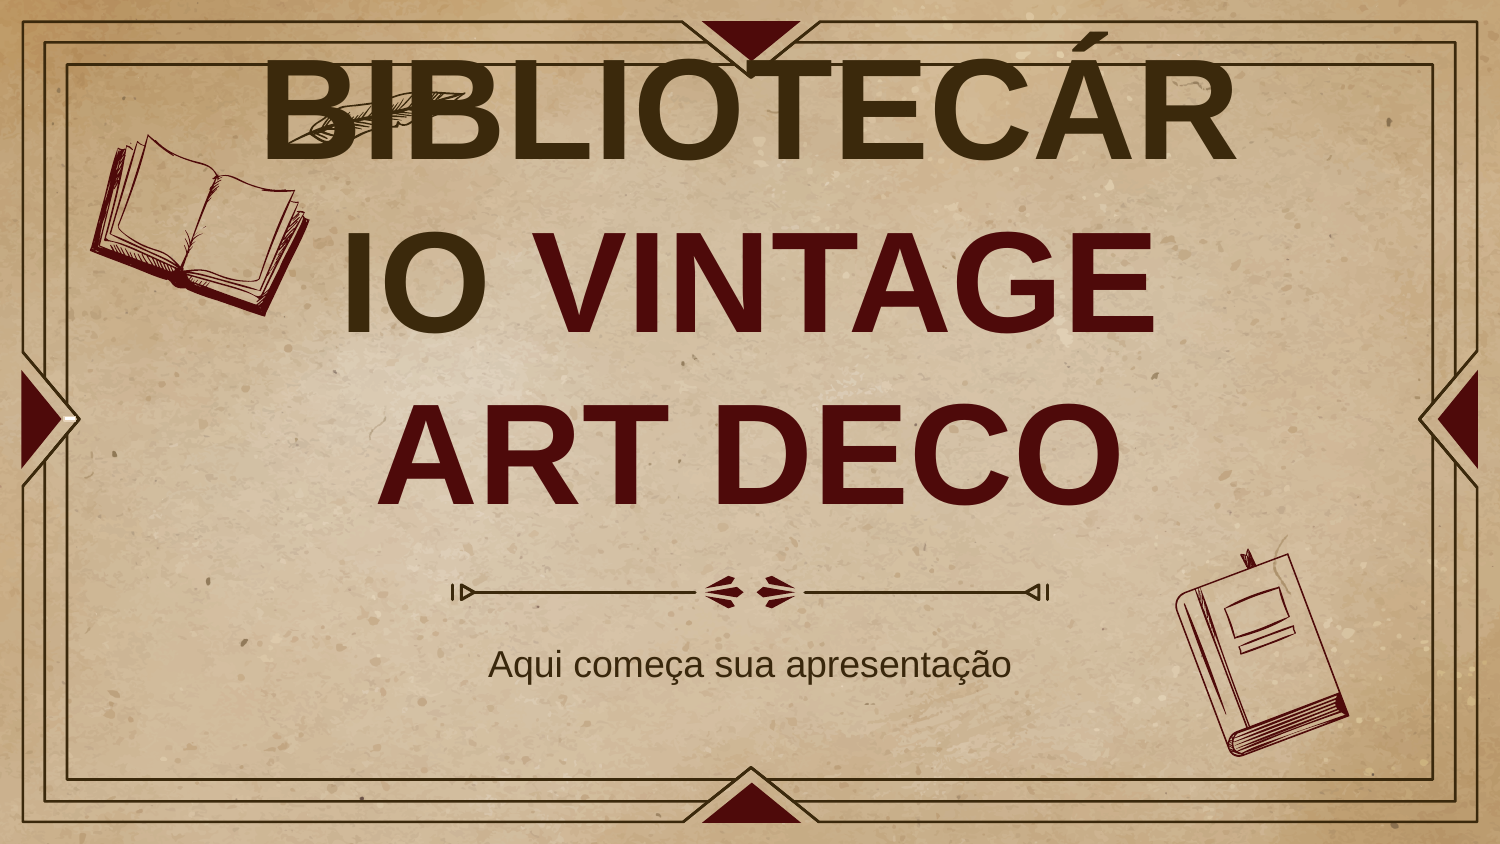

# CV BIBLIOTECÁRIO VINTAGE ART DECO

Aqui começa sua apresentação